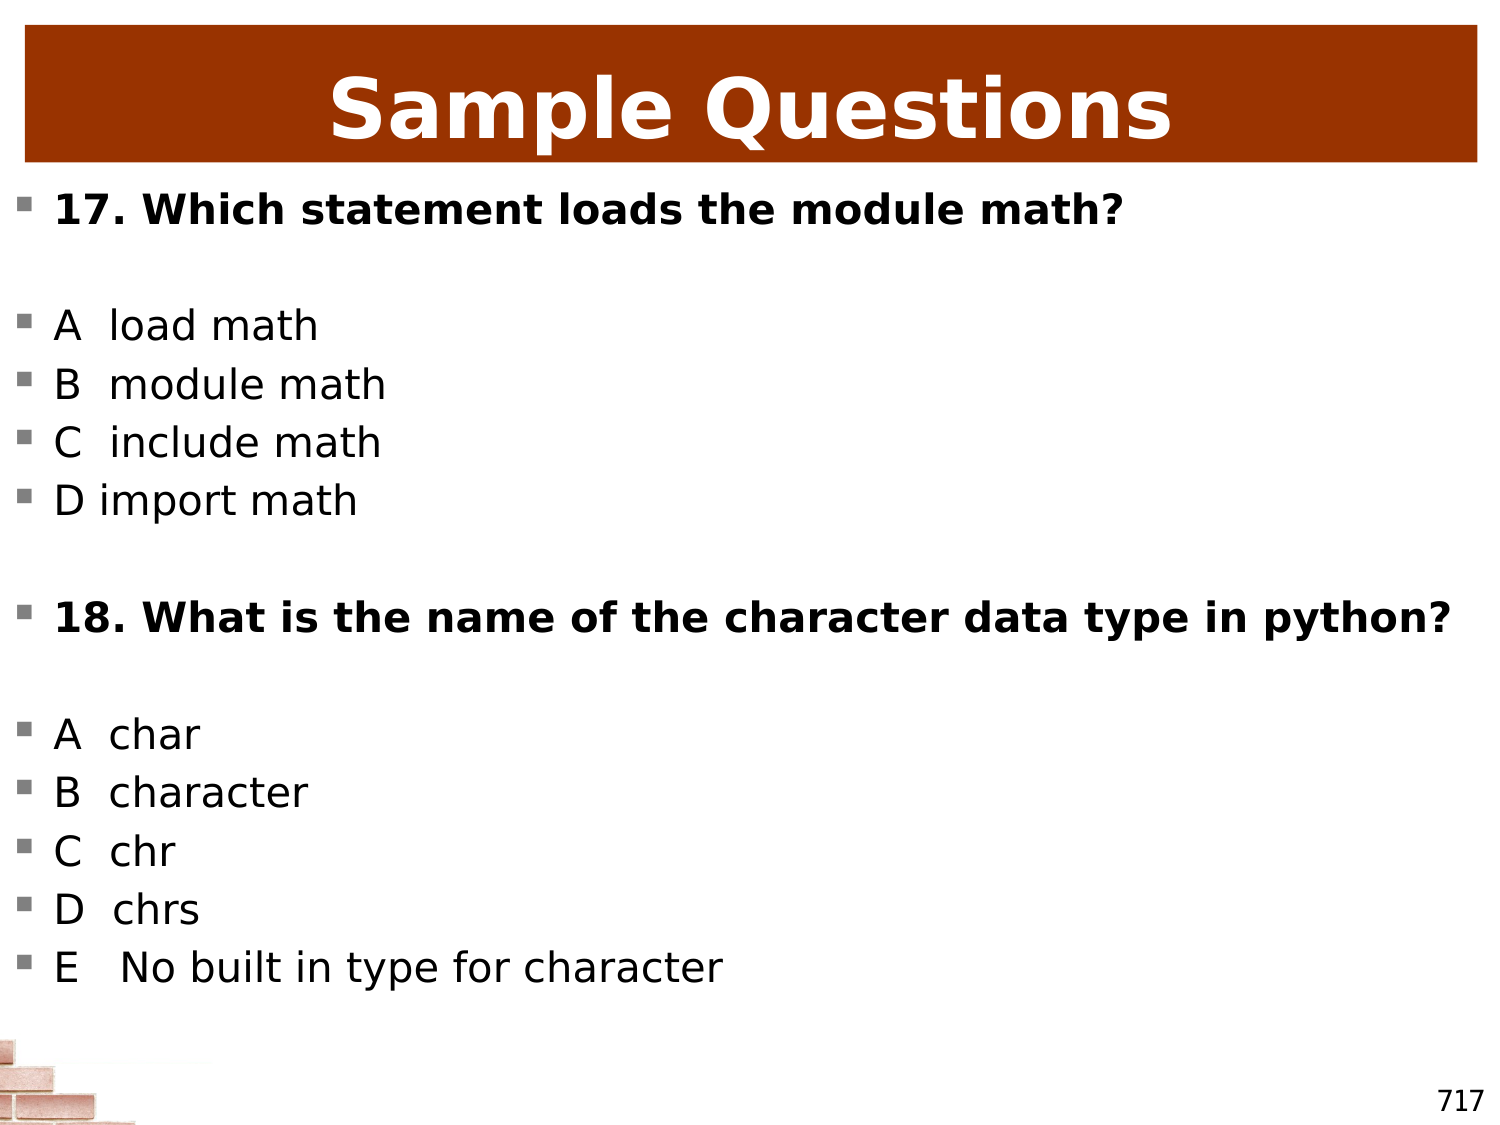

# Sample Questions
17. Which statement loads the module math?

A  load math
B  module math
C  include math
D import math

18. What is the name of the character data type in python?

A  char
B  character
C  chr
D  chrs
E   No built in type for character

717